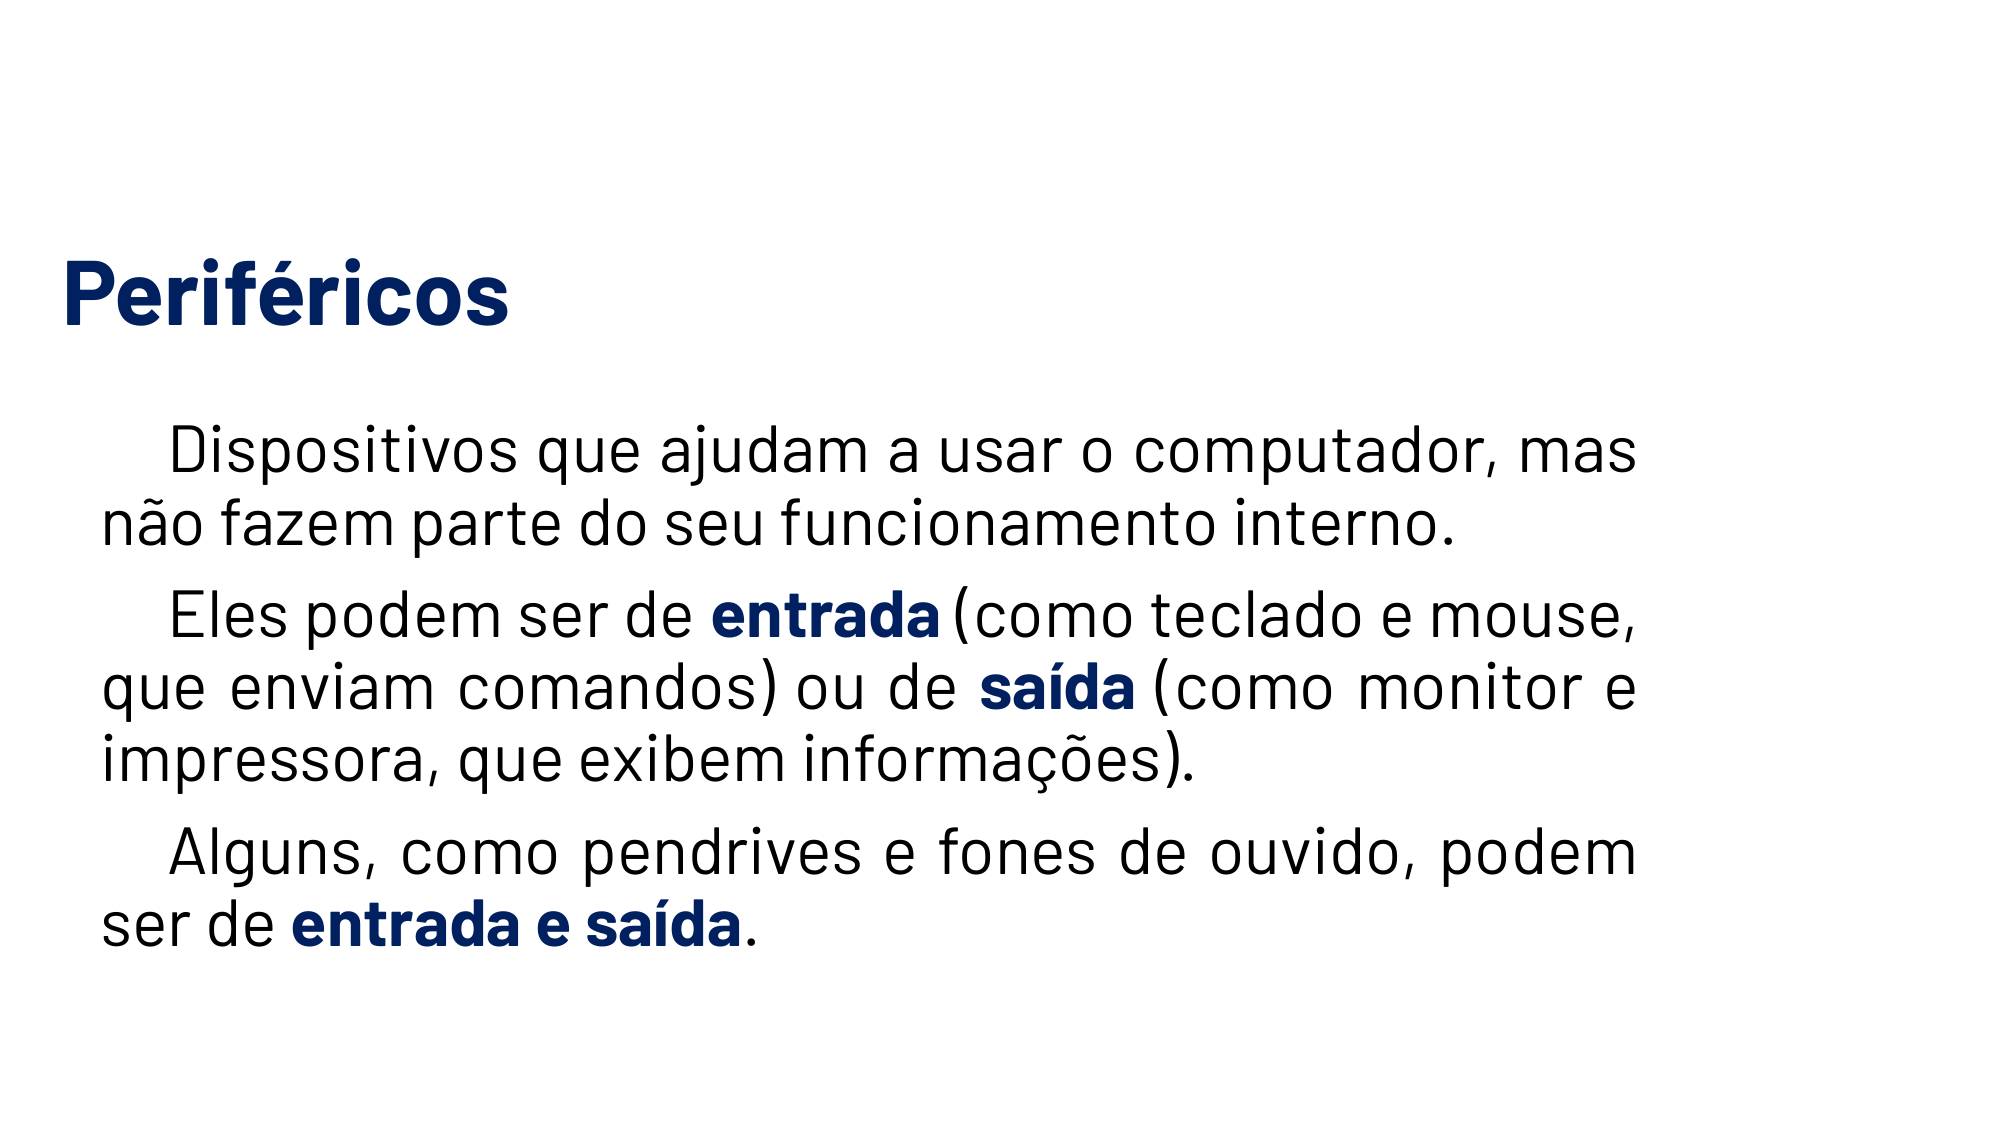

# Periféricos
 Dispositivos que ajudam a usar o computador, mas não fazem parte do seu funcionamento interno.
 Eles podem ser de entrada (como teclado e mouse, que enviam comandos) ou de saída (como monitor e impressora, que exibem informações).
 Alguns, como pendrives e fones de ouvido, podem ser de entrada e saída.